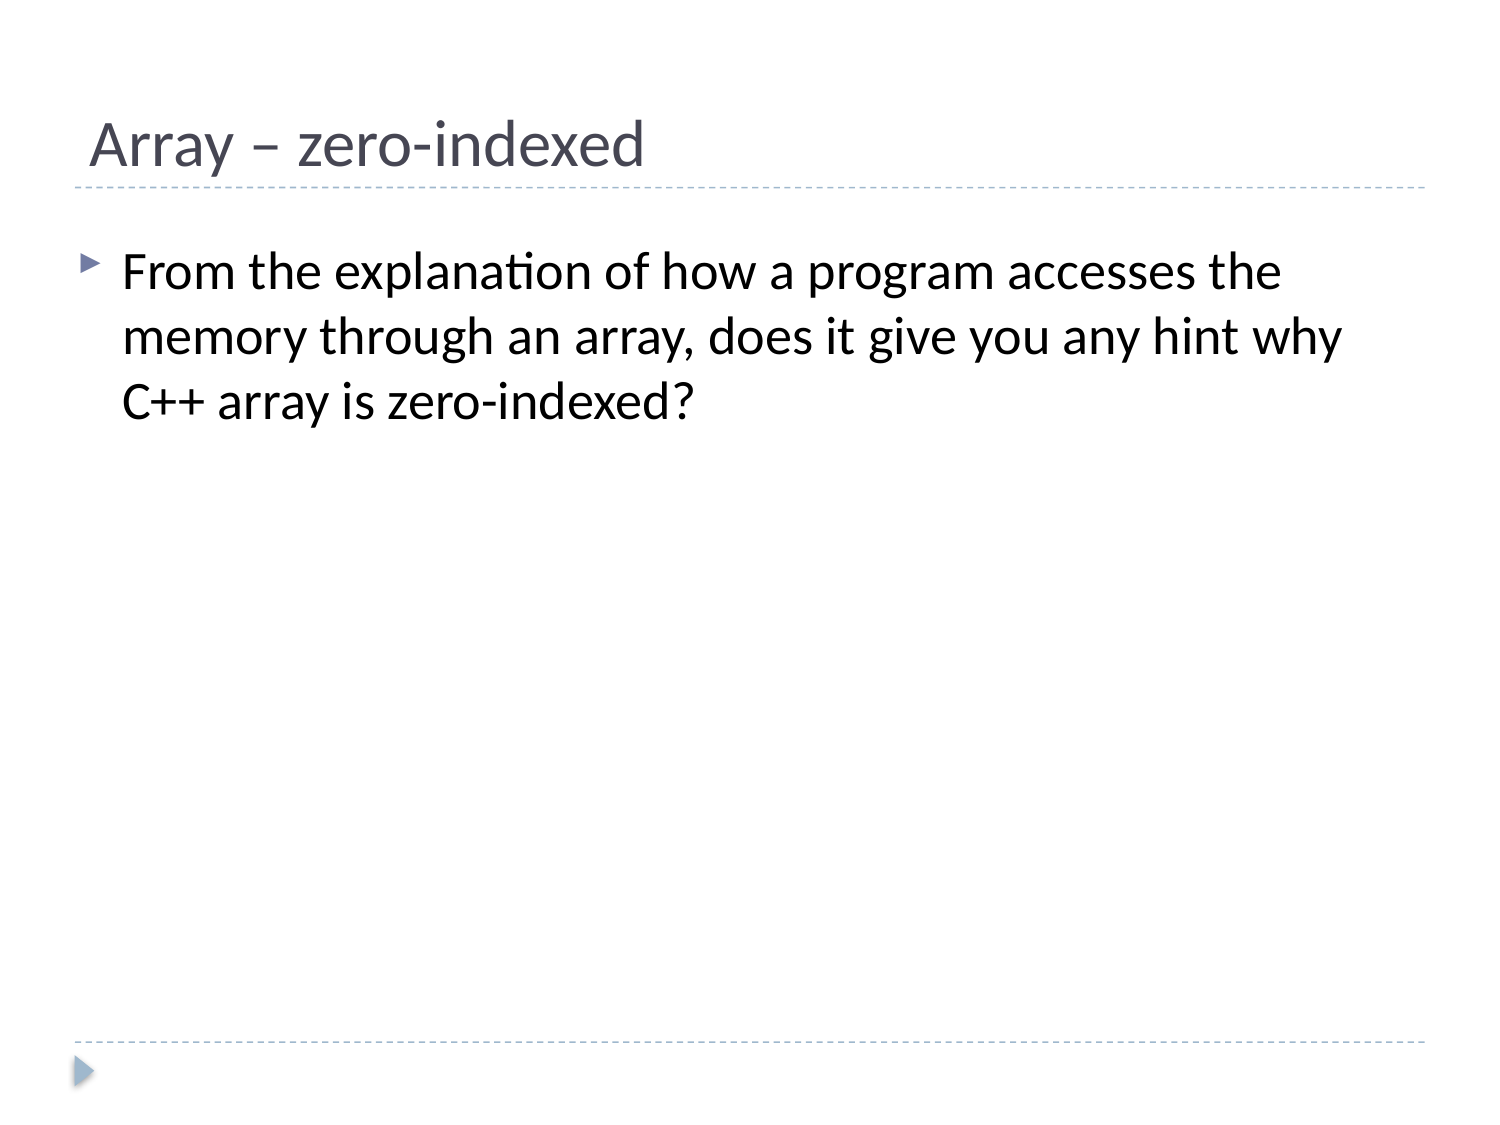

# Array – zero-indexed
From the explanation of how a program accesses the memory through an array, does it give you any hint why C++ array is zero-indexed?